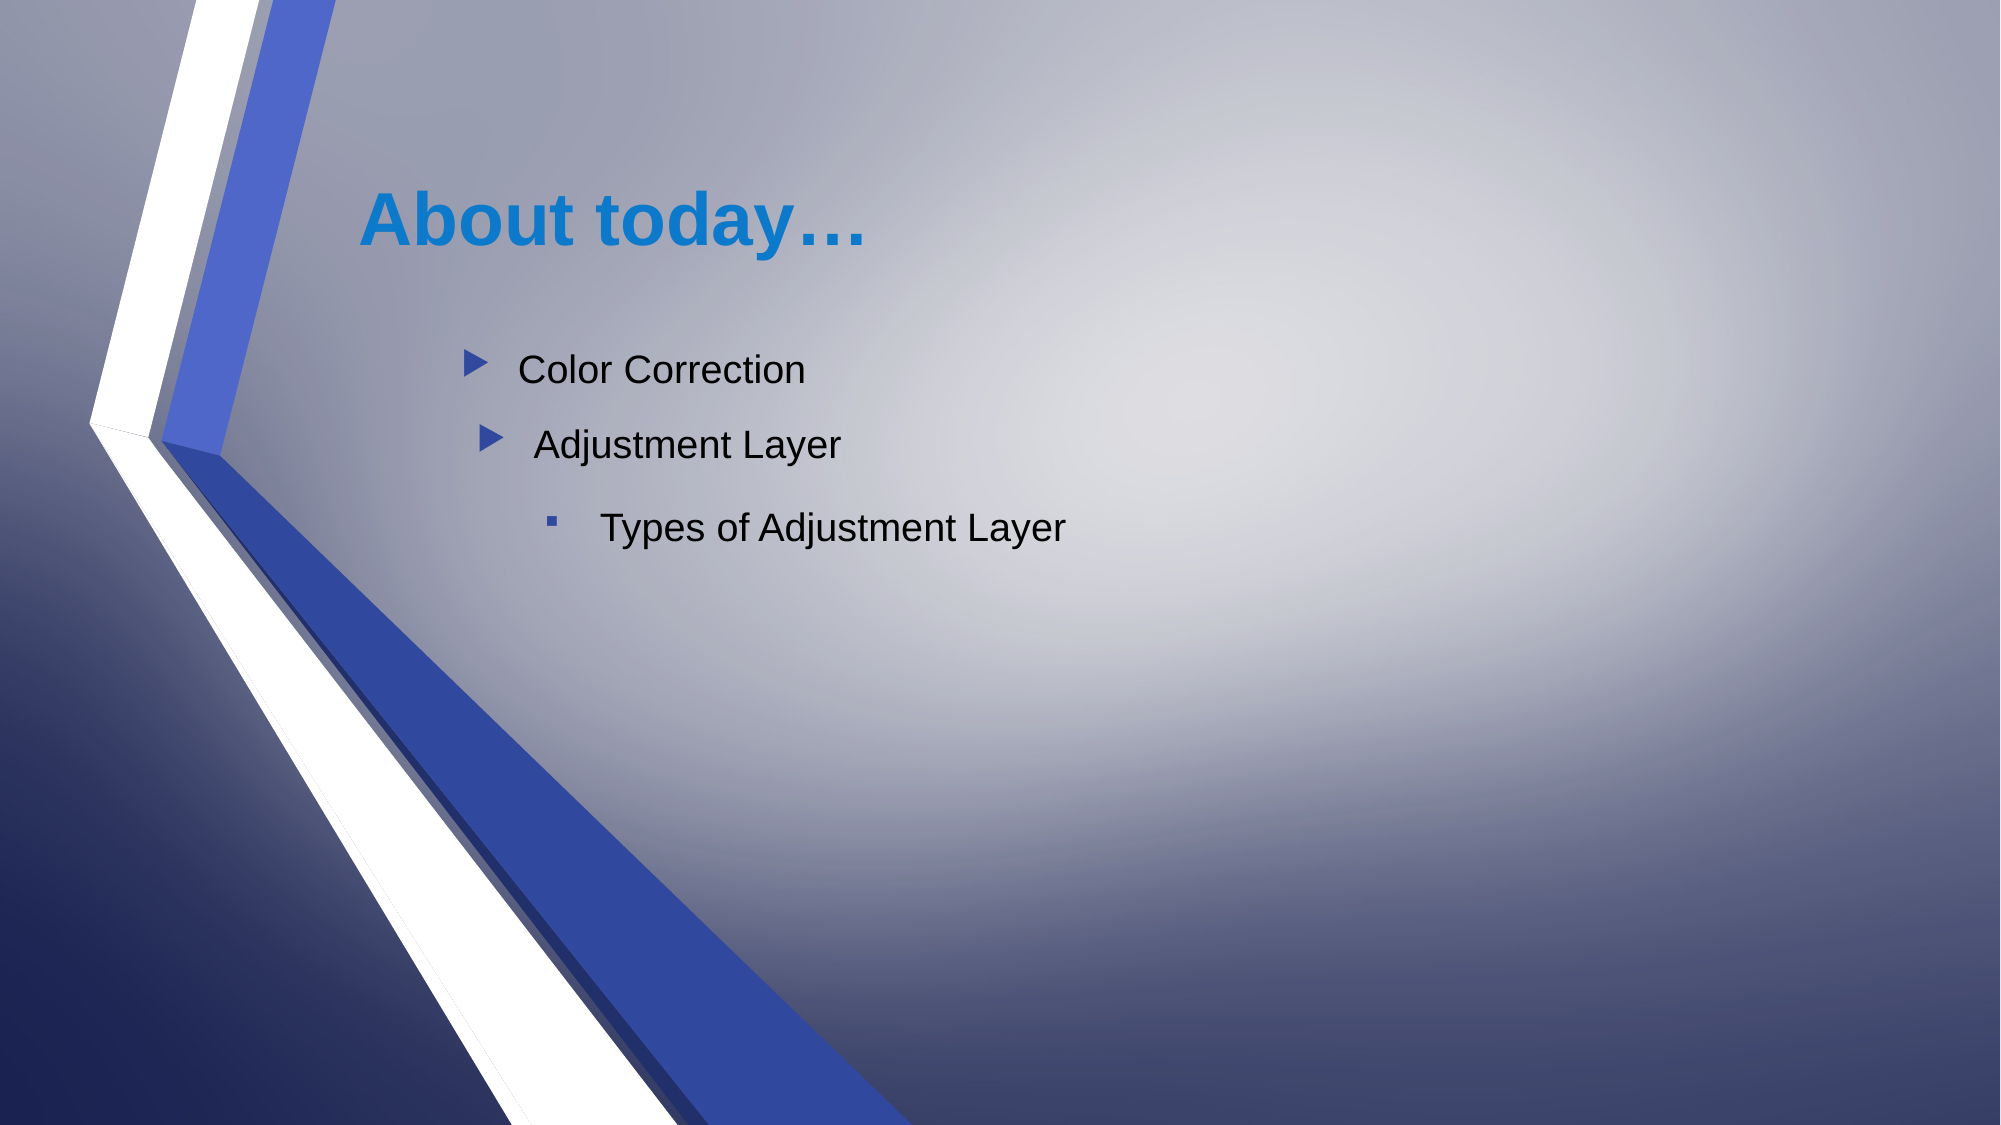

About today…
Color Correction
Adjustment Layer
Types of Adjustment Layer